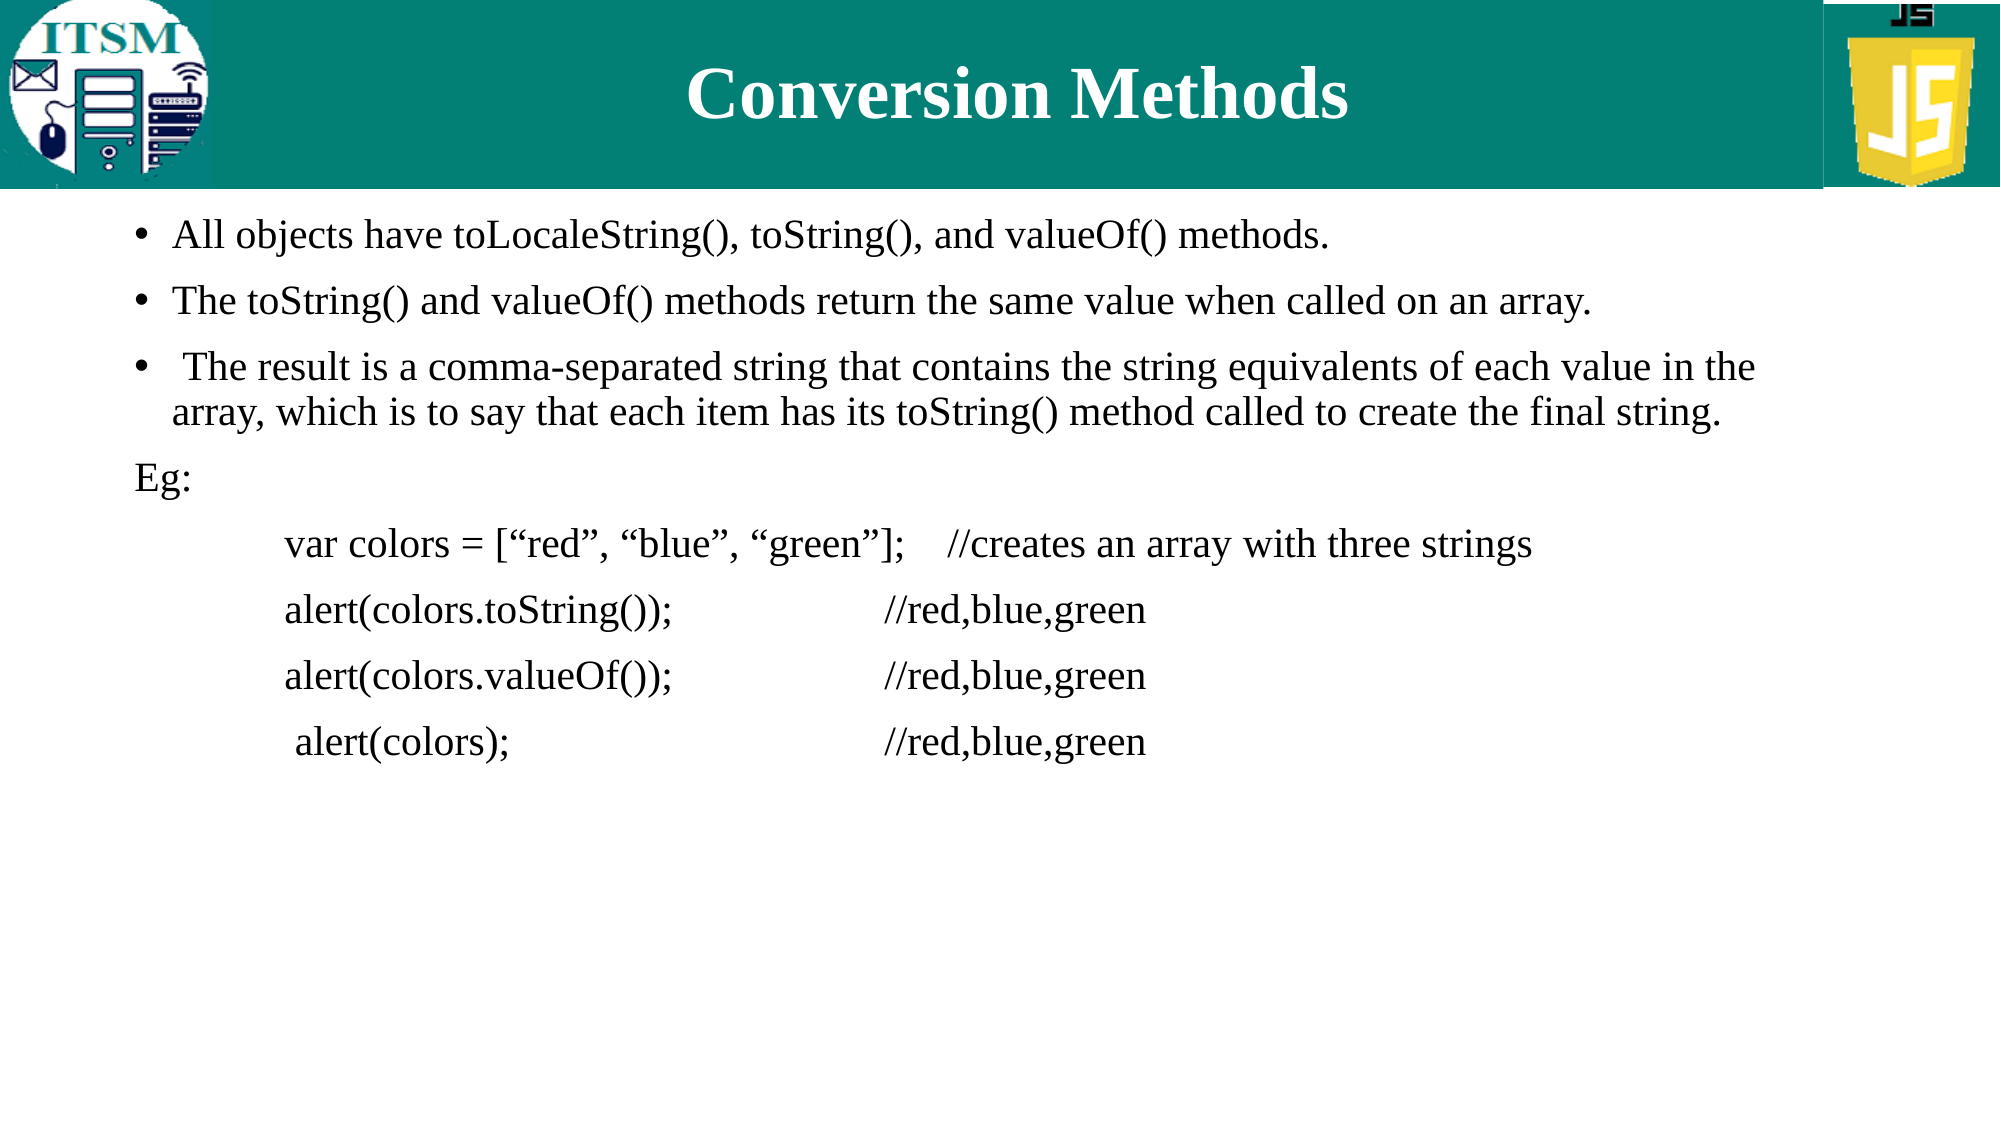

# Conversion Methods
All objects have toLocaleString(), toString(), and valueOf() methods.
The toString() and valueOf() methods return the same value when called on an array.
 The result is a comma-separated string that contains the string equivalents of each value in the array, which is to say that each item has its toString() method called to create the final string.
Eg:
	var colors = [“red”, “blue”, “green”];    //creates an array with three strings
	alert(colors.toString());    		//red,blue,green
	alert(colors.valueOf());     		//red,blue,green
	 alert(colors);                  		//red,blue,green